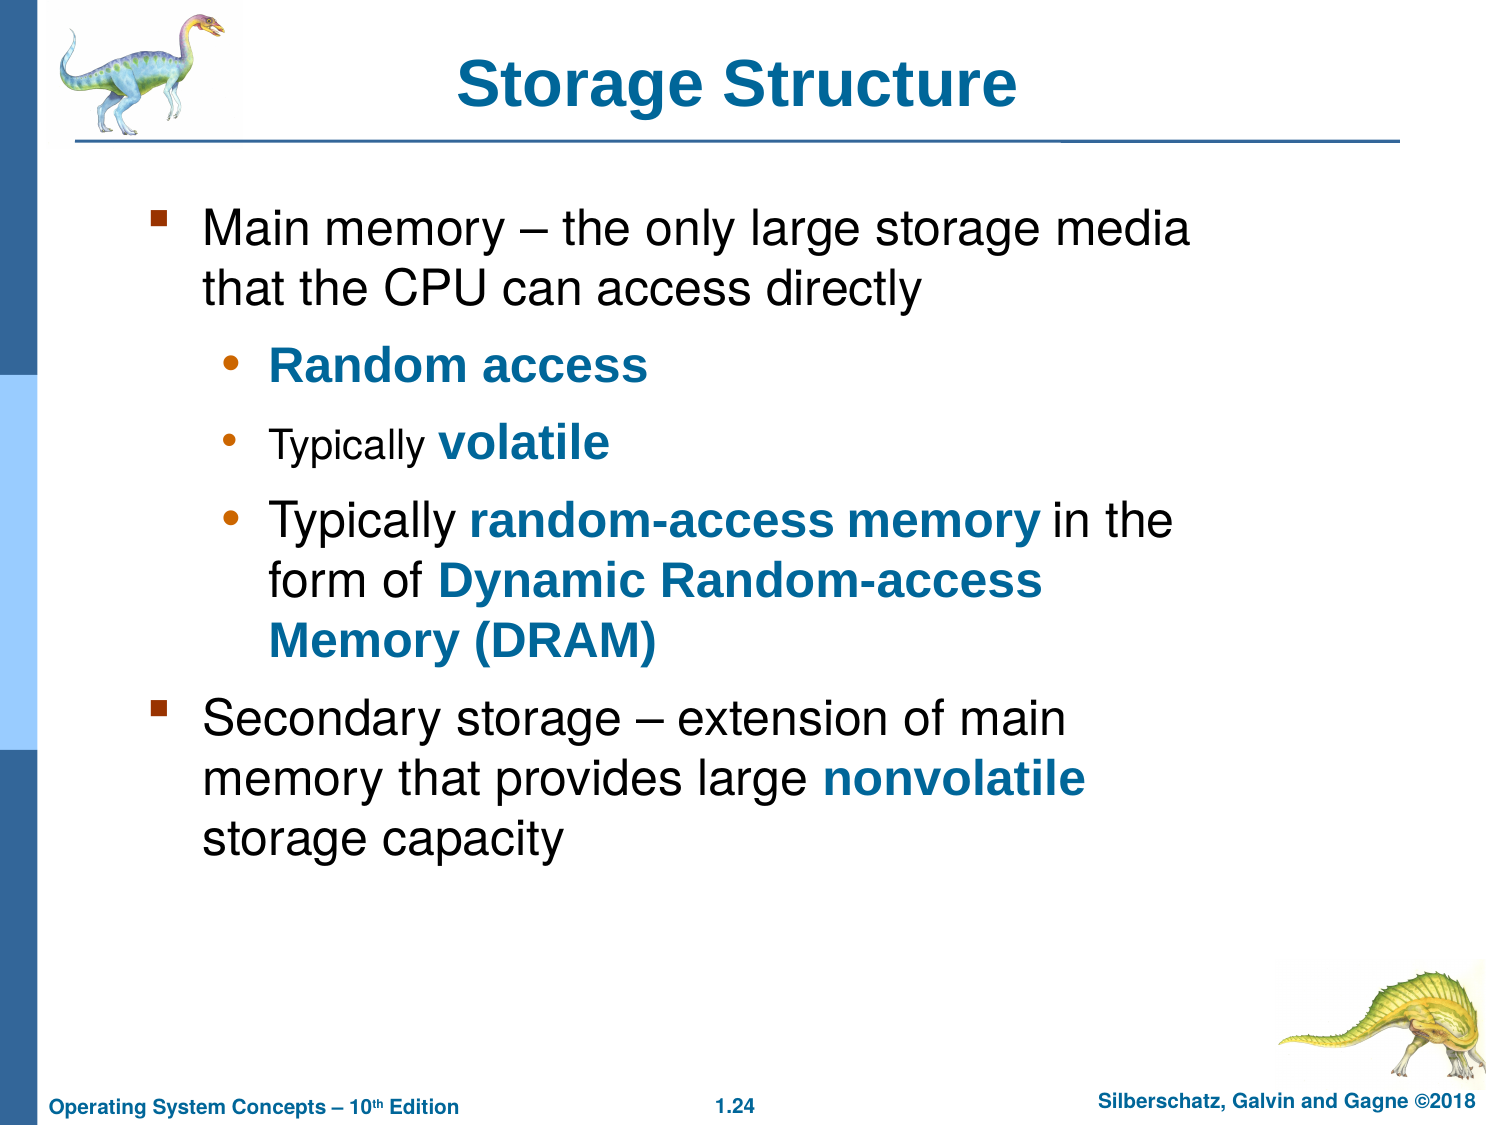

Storage Structure
Main memory – the only large storage media that the CPU can access directly
Random access
Typically volatile
Typically random-access memory in the form of Dynamic Random-access Memory (DRAM)
Secondary storage – extension of main memory that provides large nonvolatile storage capacity